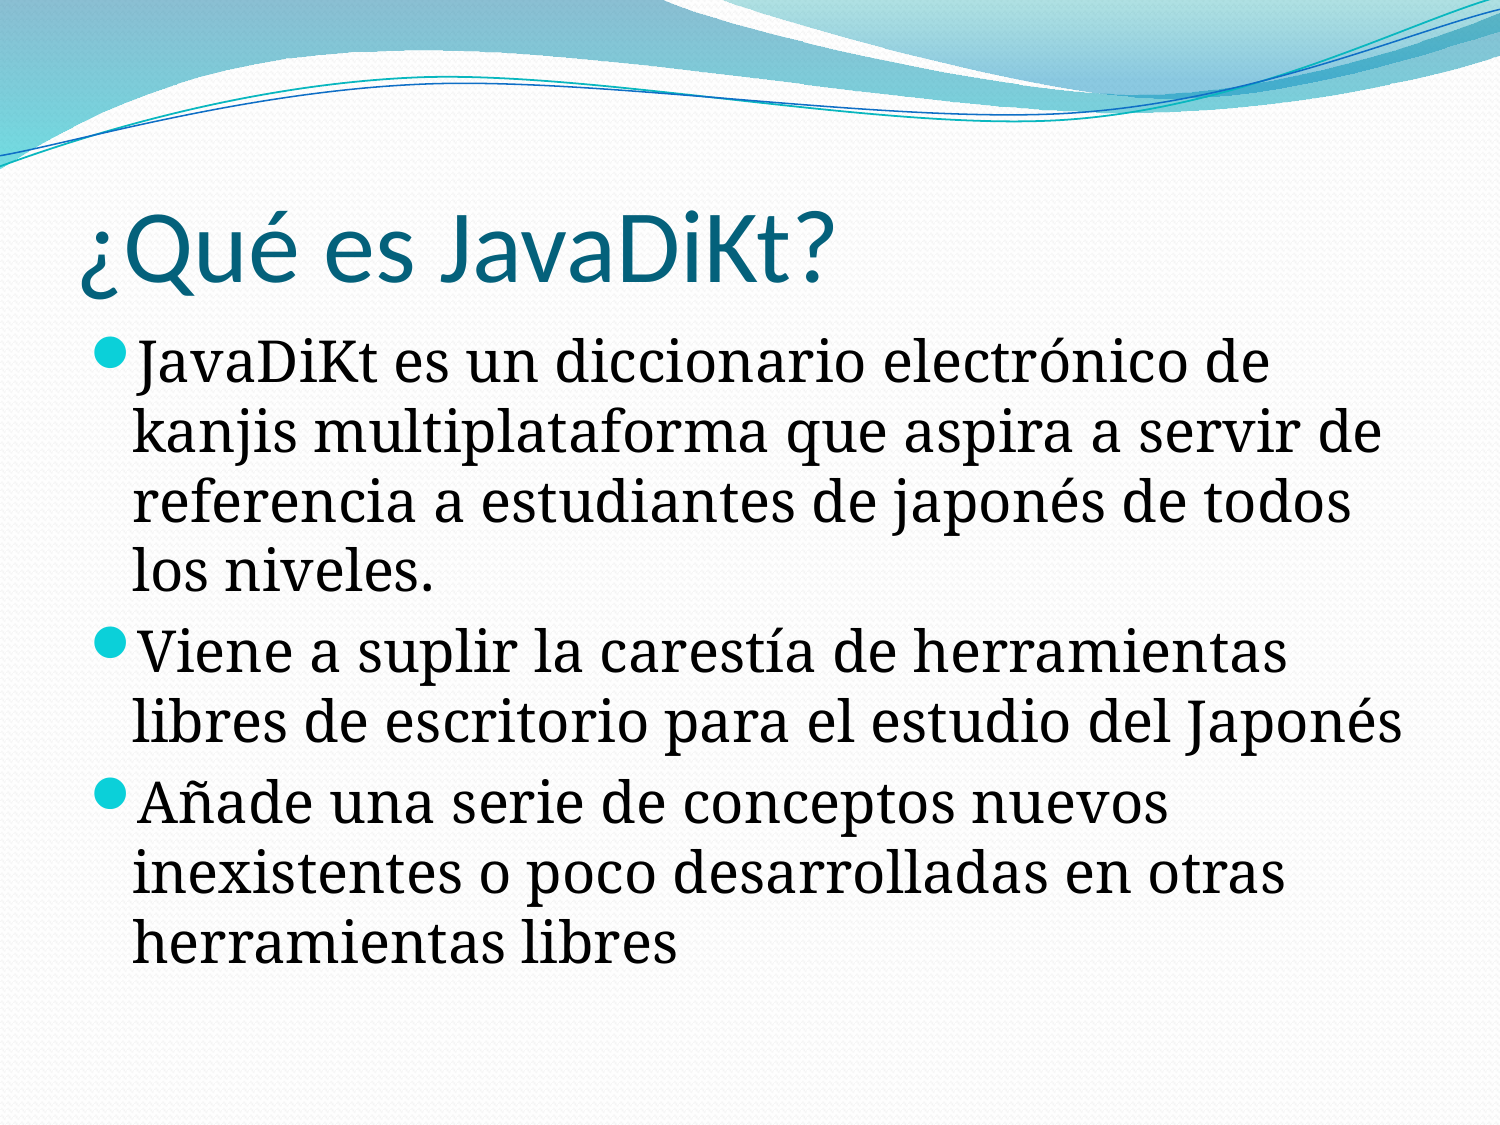

# ¿Qué es JavaDiKt?
JavaDiKt es un diccionario electrónico de kanjis multiplataforma que aspira a servir de referencia a estudiantes de japonés de todos los niveles.
Viene a suplir la carestía de herramientas libres de escritorio para el estudio del Japonés
Añade una serie de conceptos nuevos inexistentes o poco desarrolladas en otras herramientas libres